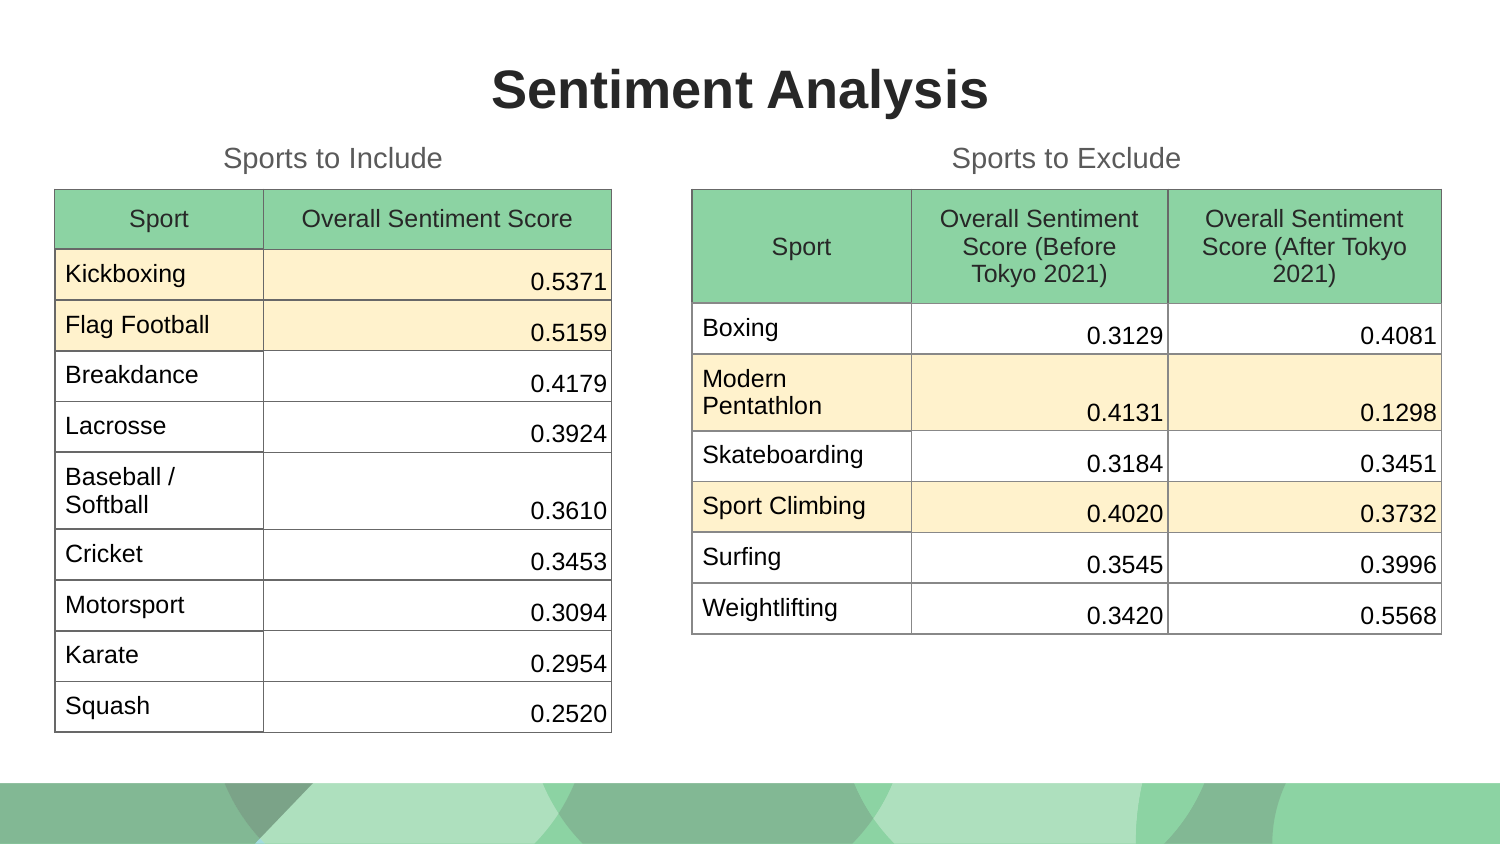

# Sentiment Analysis
Sports to Include
Sports to Exclude
| Sport | Overall Sentiment Score |
| --- | --- |
| Kickboxing | 0.5371 |
| Flag Football | 0.5159 |
| Breakdance | 0.4179 |
| Lacrosse | 0.3924 |
| Baseball / Softball | 0.3610 |
| Cricket | 0.3453 |
| Motorsport | 0.3094 |
| Karate | 0.2954 |
| Squash | 0.2520 |
| Sport | Overall Sentiment Score (Before Tokyo 2021) | Overall Sentiment Score (After Tokyo 2021) |
| --- | --- | --- |
| Boxing | 0.3129 | 0.4081 |
| Modern Pentathlon | 0.4131 | 0.1298 |
| Skateboarding | 0.3184 | 0.3451 |
| Sport Climbing | 0.4020 | 0.3732 |
| Surfing | 0.3545 | 0.3996 |
| Weightlifting | 0.3420 | 0.5568 |